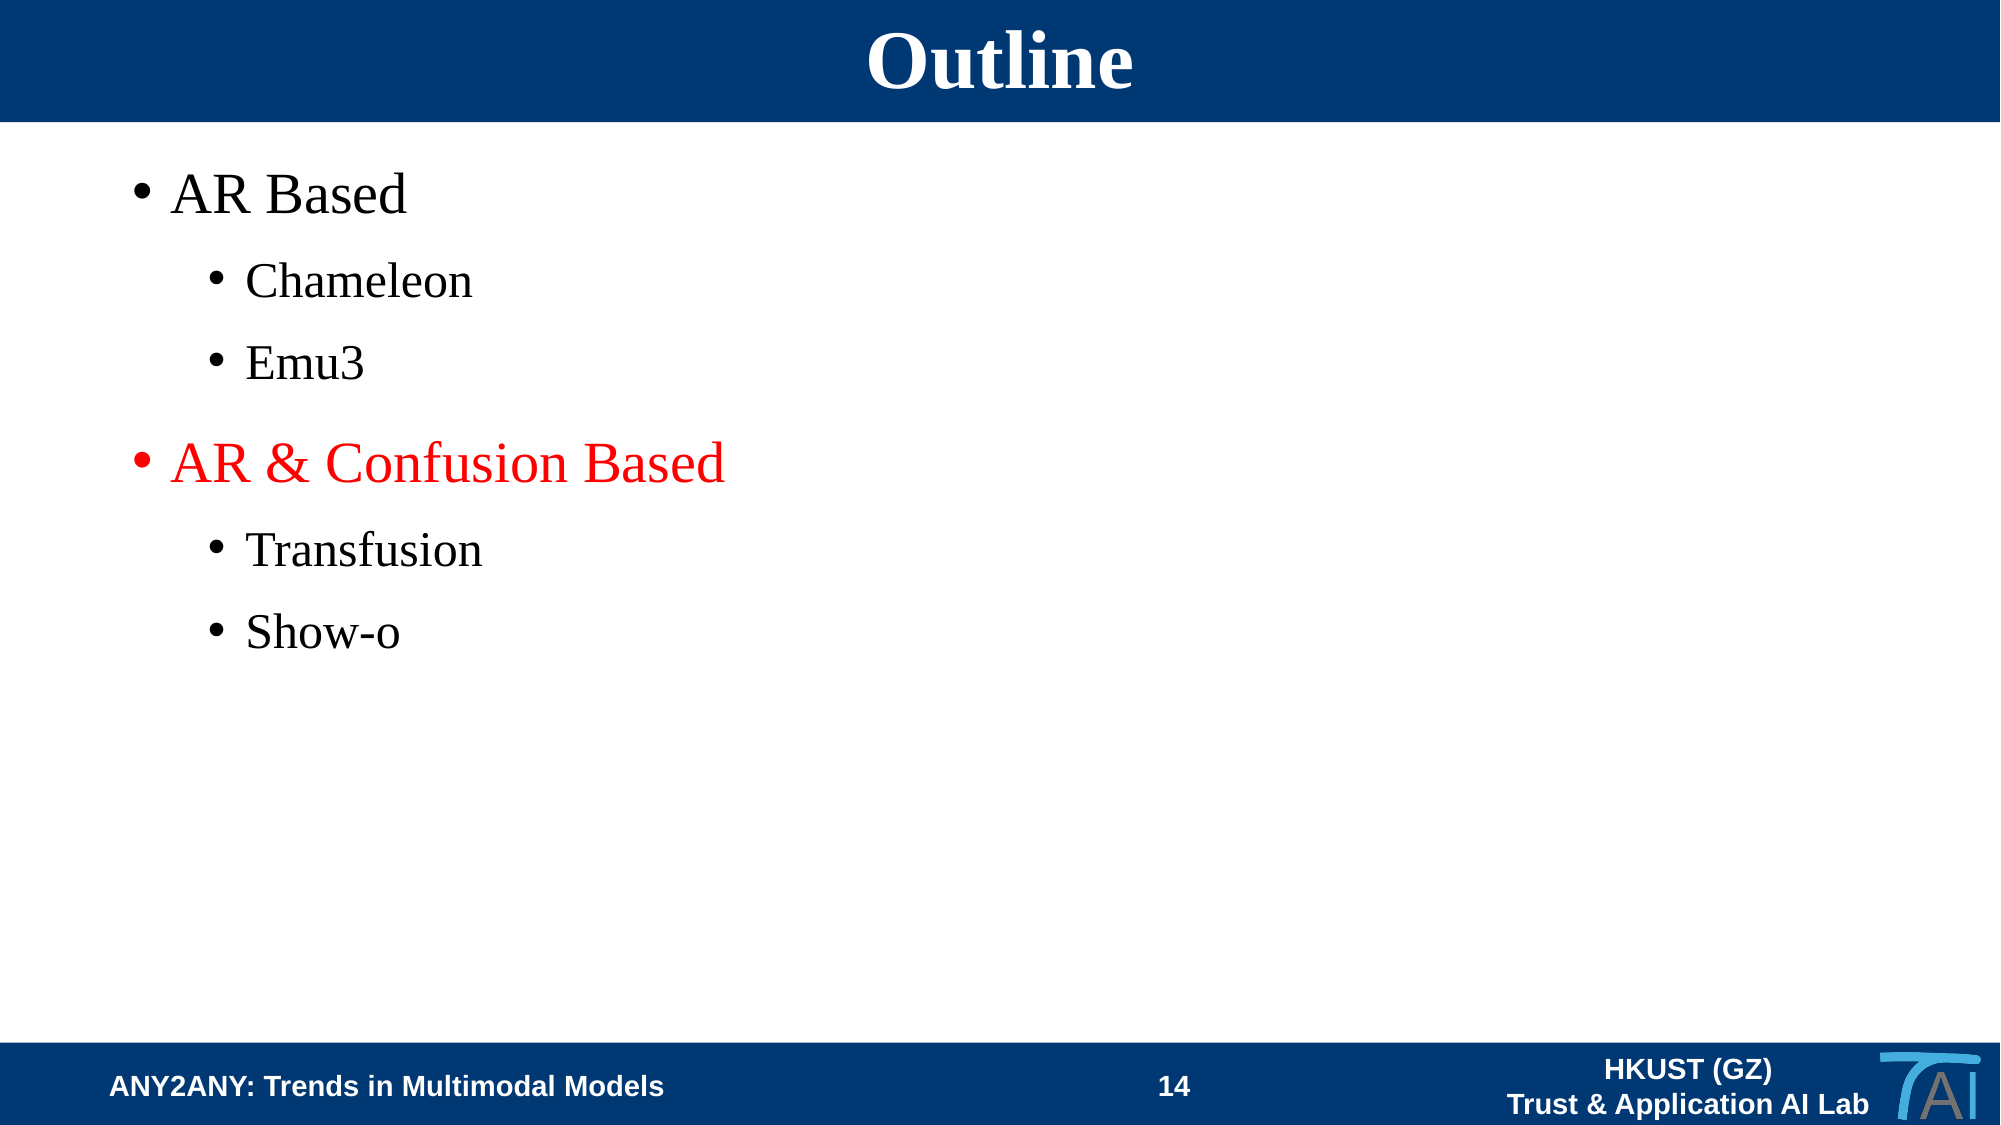

# Outline
AR Based
Chameleon
Emu3
AR & Confusion Based
Transfusion
Show-o
14
ANY2ANY: Trends in Multimodal Models